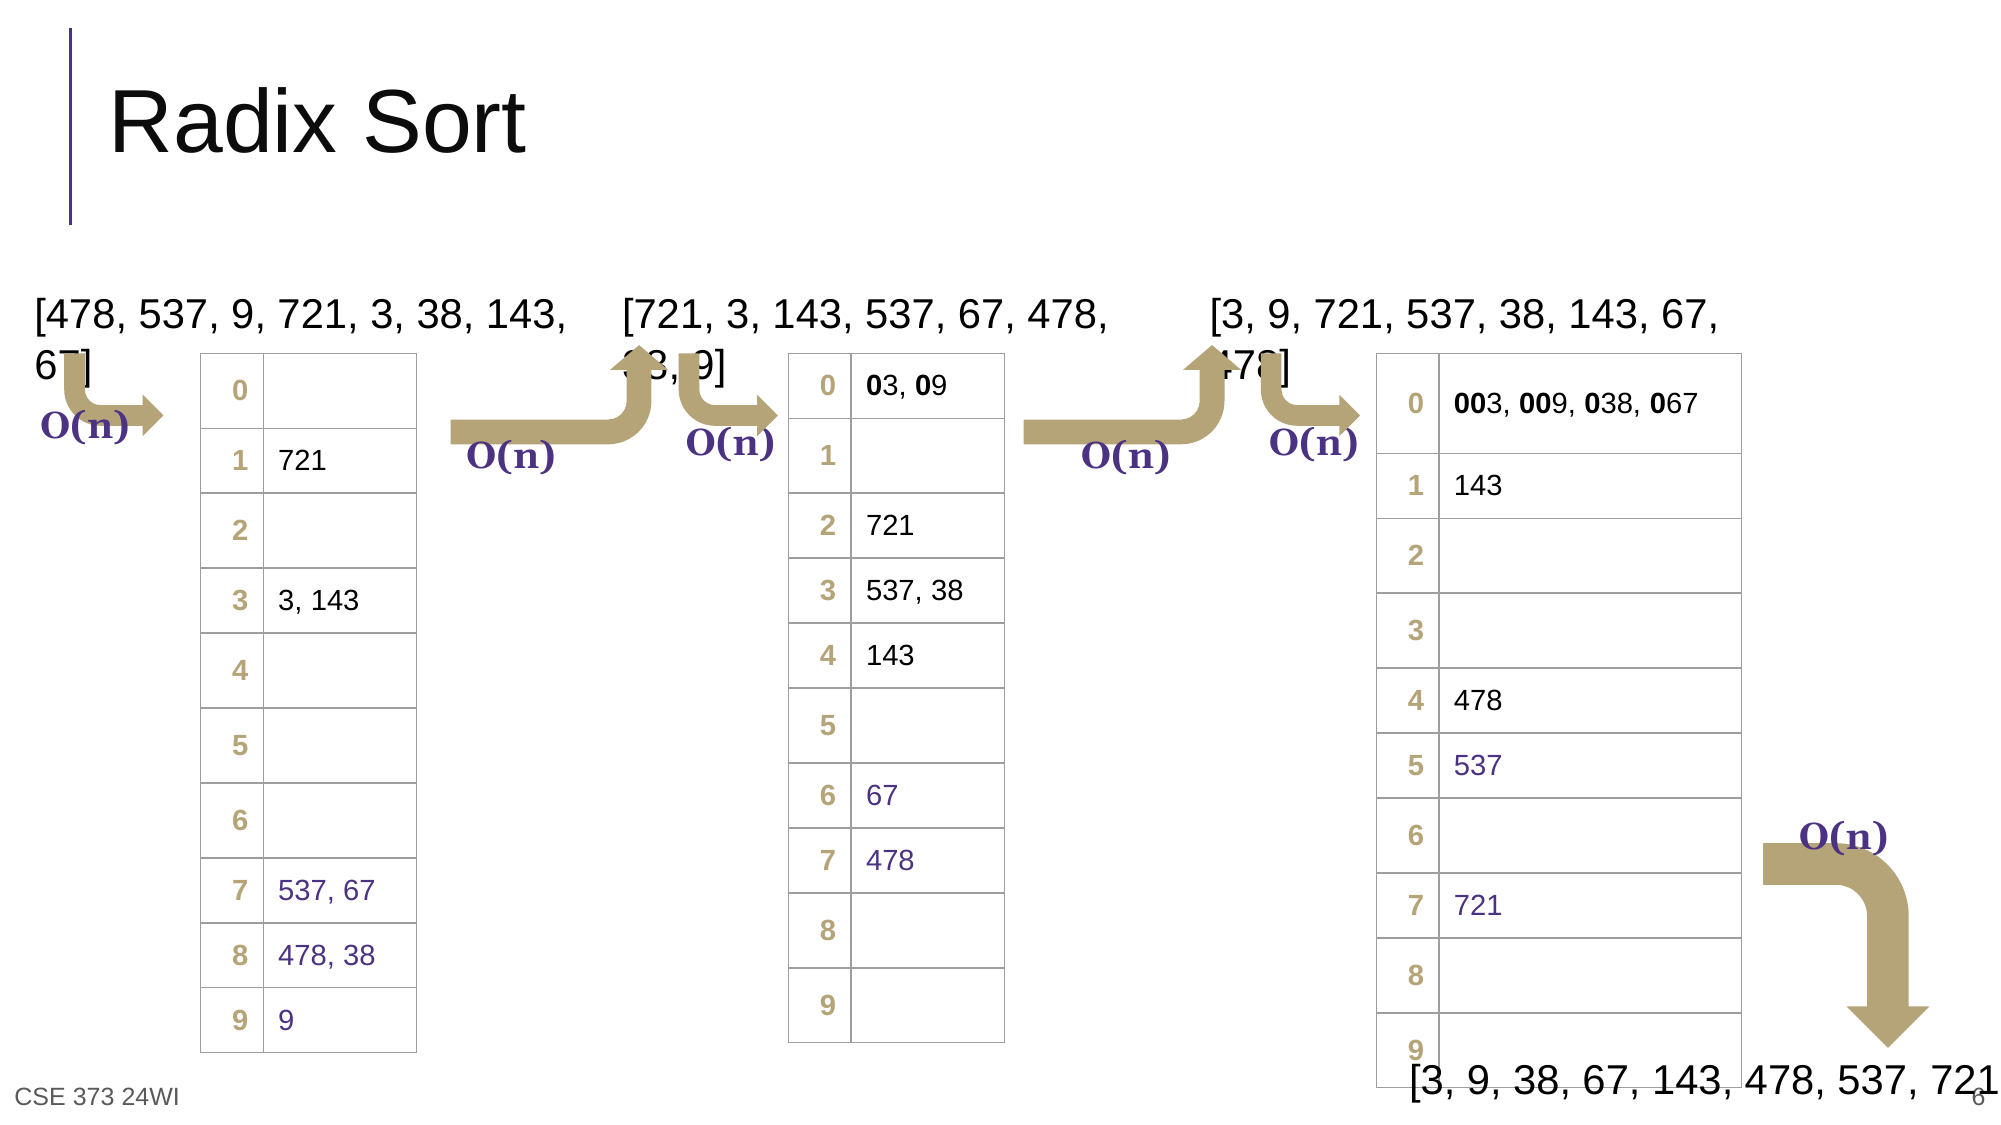

# Radix Sort
[478, 537, 9, 721, 3, 38, 143, 67]
[721, 3, 143, 537, 67, 478, 38, 9]
[3, 9, 721, 537, 38, 143, 67, 478]

| 0 |  |
| --- | --- |
| 1 | 721 |
| 2 |  |
| 3 | 3, 143 |
| 4 |  |
| 5 |  |
| 6 |  |
| 7 | 537, 67 |
| 8 | 478, 38 |
| 9 | 9 |
| 0 | 03, 09 |
| --- | --- |
| 1 |  |
| 2 | 721 |
| 3 | 537, 38 |
| 4 | 143 |
| 5 |  |
| 6 | 67 |
| 7 | 478 |
| 8 |  |
| 9 |  |
| 0 | 003, 009, 038, 067 |
| --- | --- |
| 1 | 143 |
| 2 |  |
| 3 |  |
| 4 | 478 |
| 5 | 537 |
| 6 |  |
| 7 | 721 |
| 8 |  |
| 9 |  |
O(n)
O(n)
O(n)
O(n)
O(n)
O(n)

[3, 9, 38, 67, 143, 478, 537, 721]